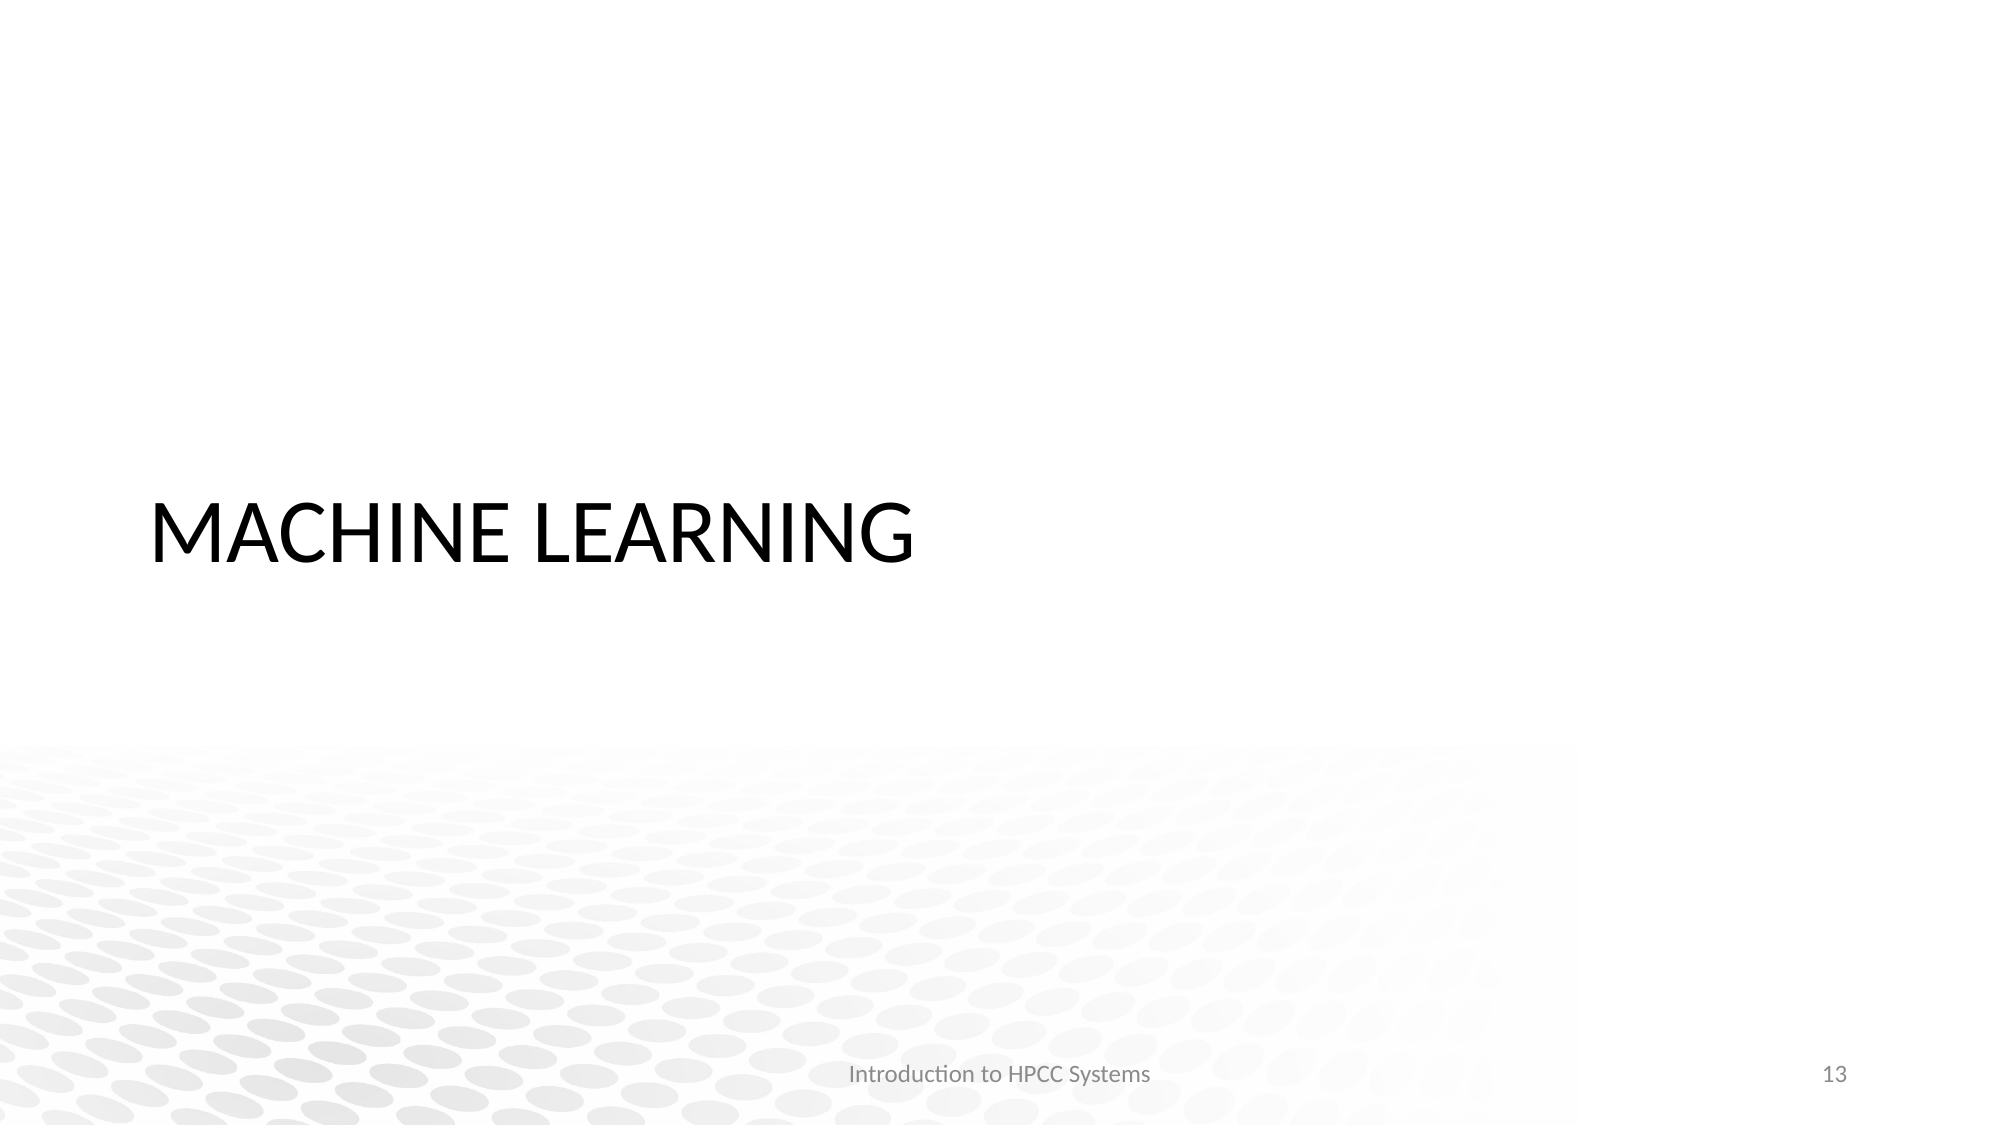

# MACHINE LEARNING
Introduction to HPCC Systems
13